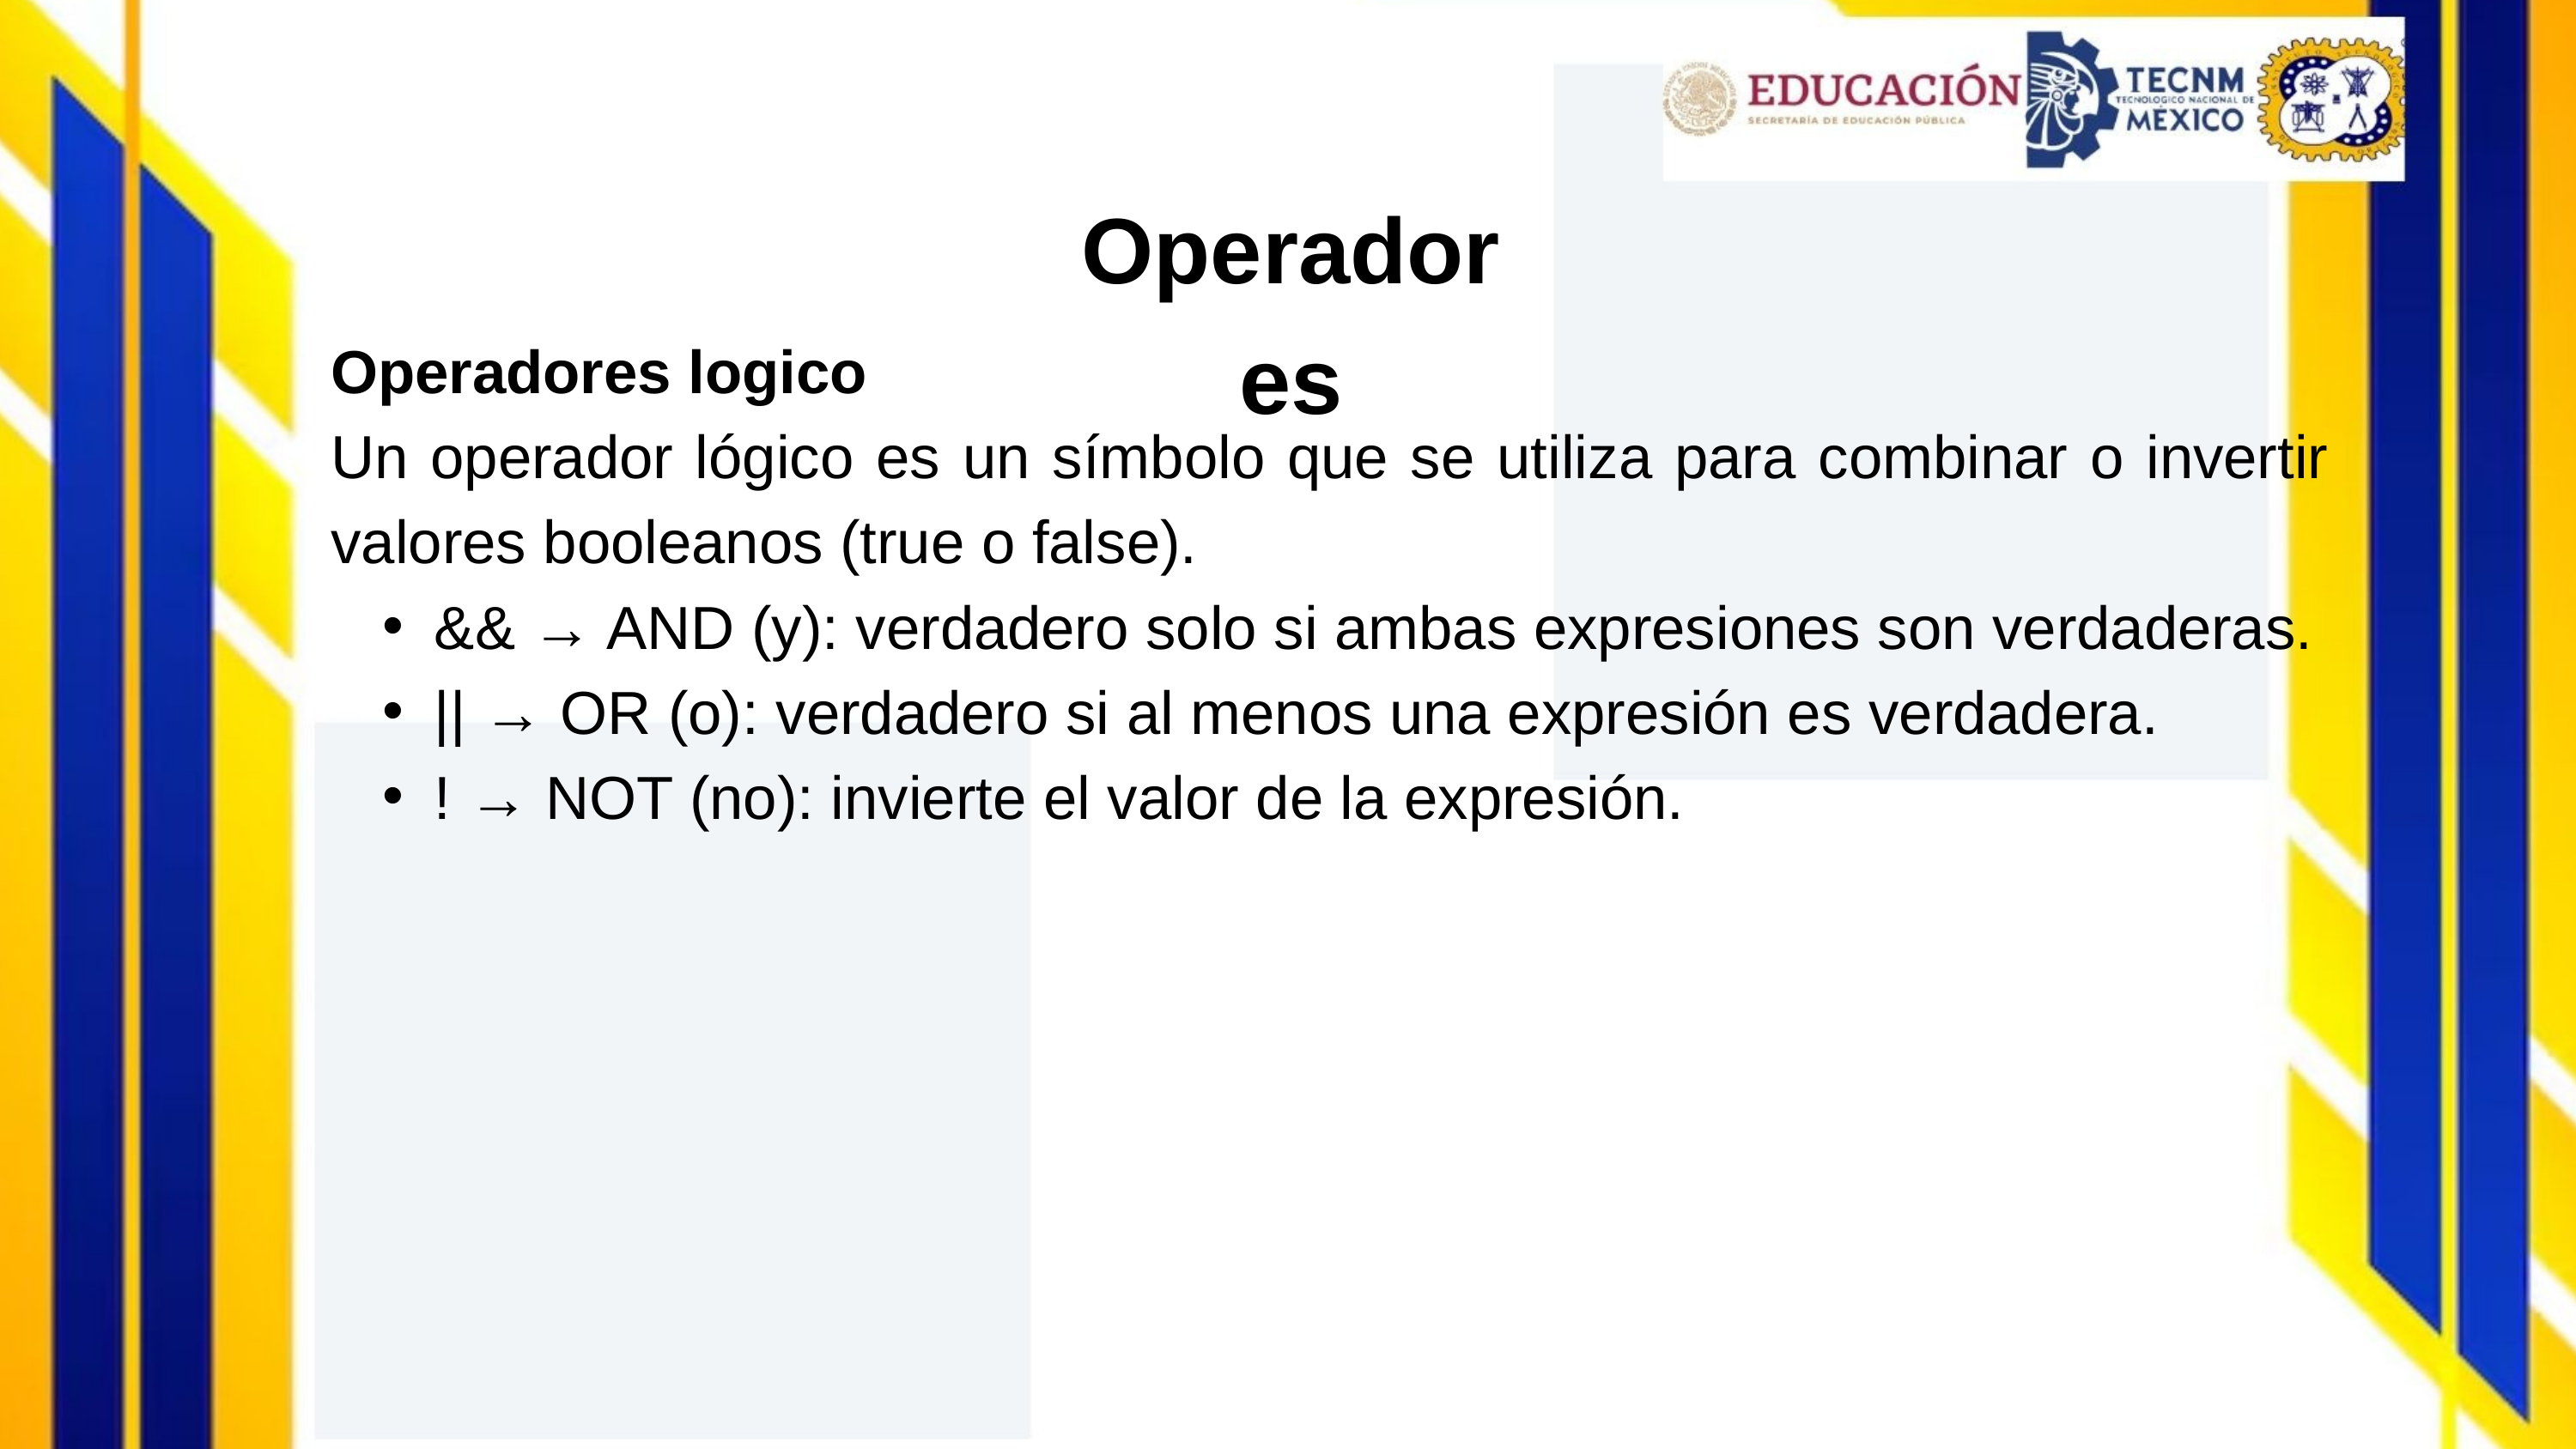

Operadores
Operadores logico
Un operador lógico es un símbolo que se utiliza para combinar o invertir valores booleanos (true o false).
&& → AND (y): verdadero solo si ambas expresiones son verdaderas.
|| → OR (o): verdadero si al menos una expresión es verdadera.
! → NOT (no): invierte el valor de la expresión.